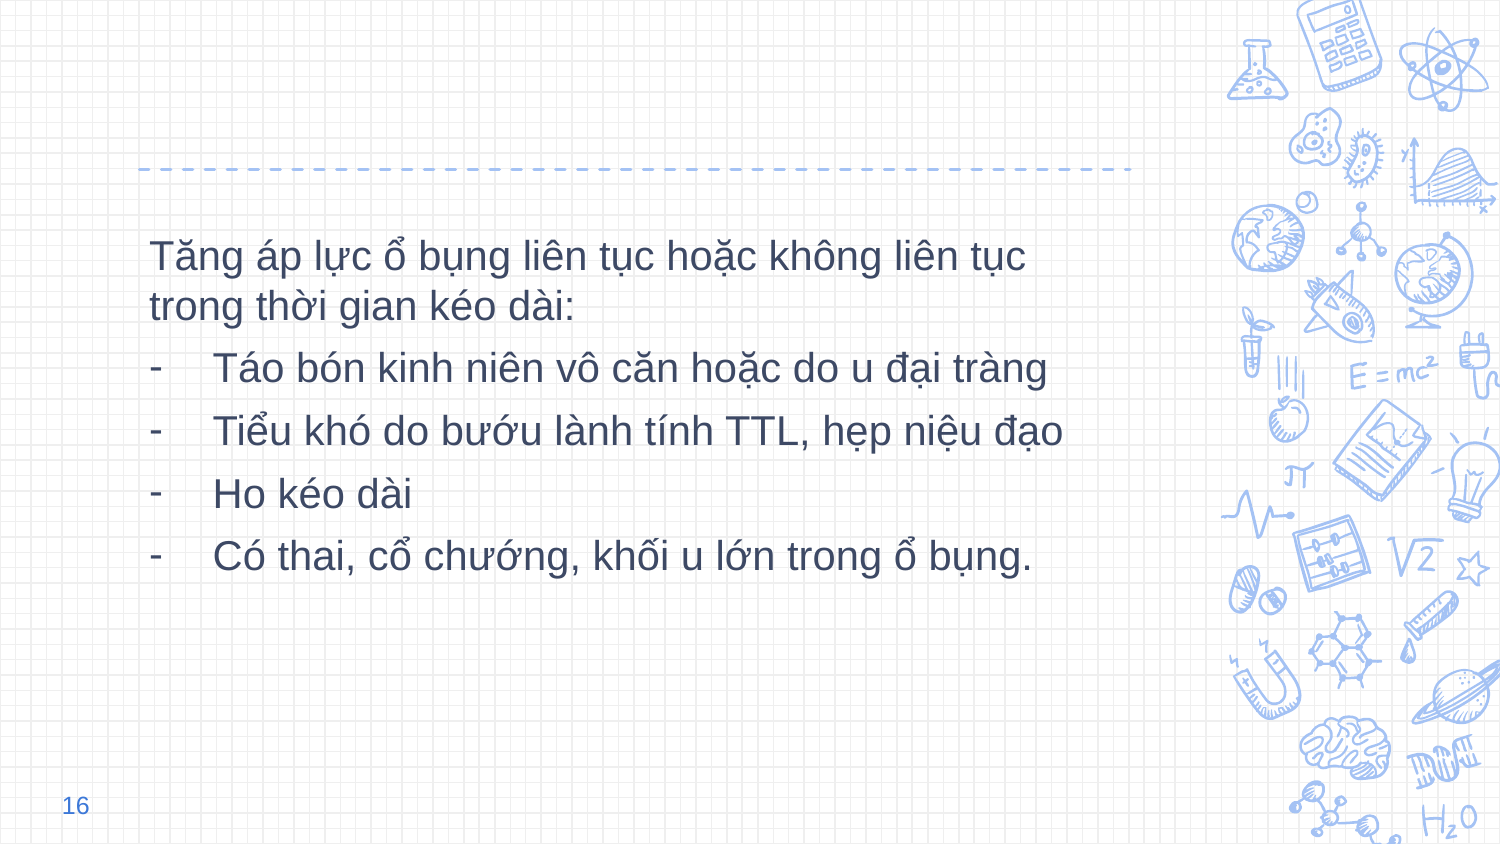

#
Tăng áp lực ổ bụng liên tục hoặc không liên tục trong thời gian kéo dài:
Táo bón kinh niên vô căn hoặc do u đại tràng
Tiểu khó do bướu lành tính TTL, hẹp niệu đạo
Ho kéo dài
Có thai, cổ chướng, khối u lớn trong ổ bụng.
16